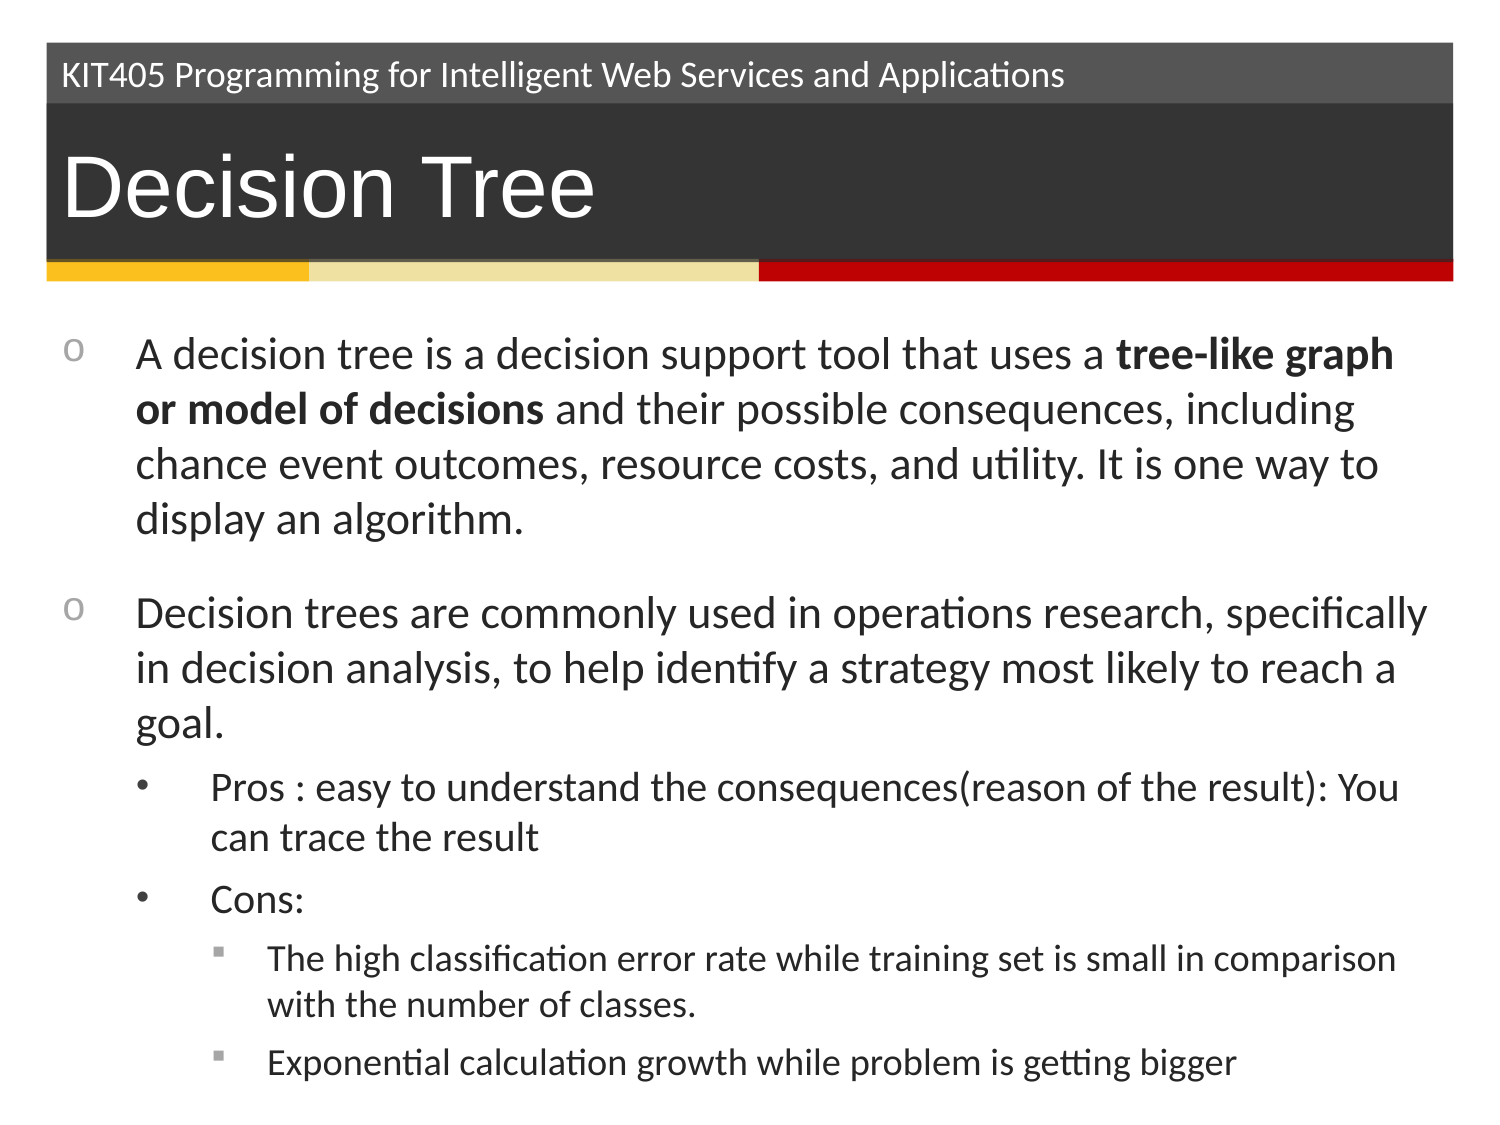

# Decision Tree
A decision tree is a decision support tool that uses a tree-like graph or model of decisions and their possible consequences, including chance event outcomes, resource costs, and utility. It is one way to display an algorithm.
Decision trees are commonly used in operations research, specifically in decision analysis, to help identify a strategy most likely to reach a goal.
Pros : easy to understand the consequences(reason of the result): You can trace the result
Cons:
The high classification error rate while training set is small in comparison with the number of classes.
Exponential calculation growth while problem is getting bigger